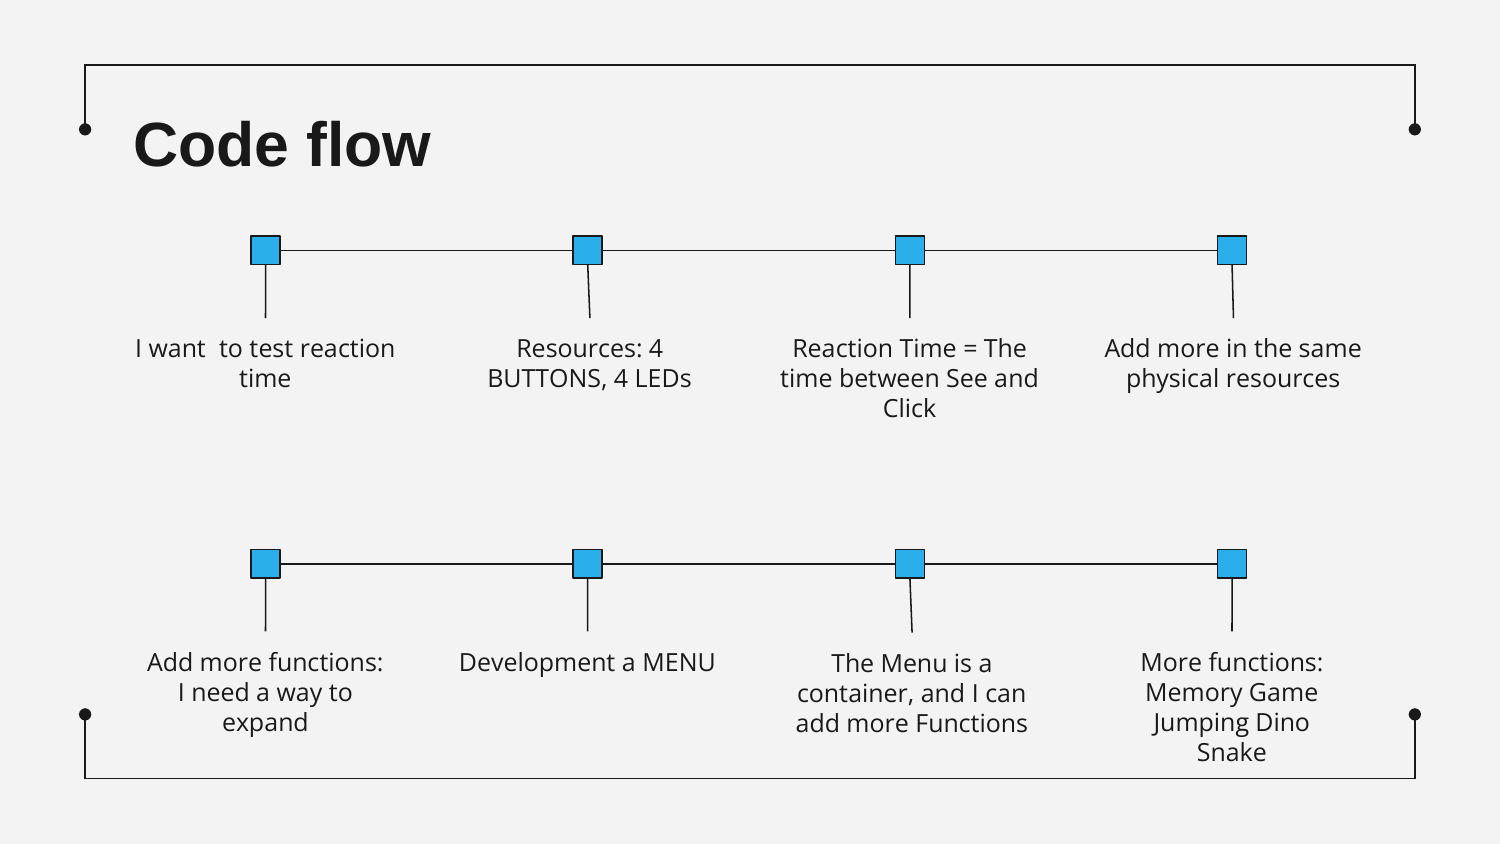

# Code flow

I want  to test reaction time
Reaction Time = The time between See and Click
Resources: 4 BUTTONS, 4 LEDs
Add more in the same physical resources

Add more functions:
I need a way to expand
Development a MENU
More functions:
Memory Game
Jumping Dino
Snake
The Menu is a container, and I can add more Functions